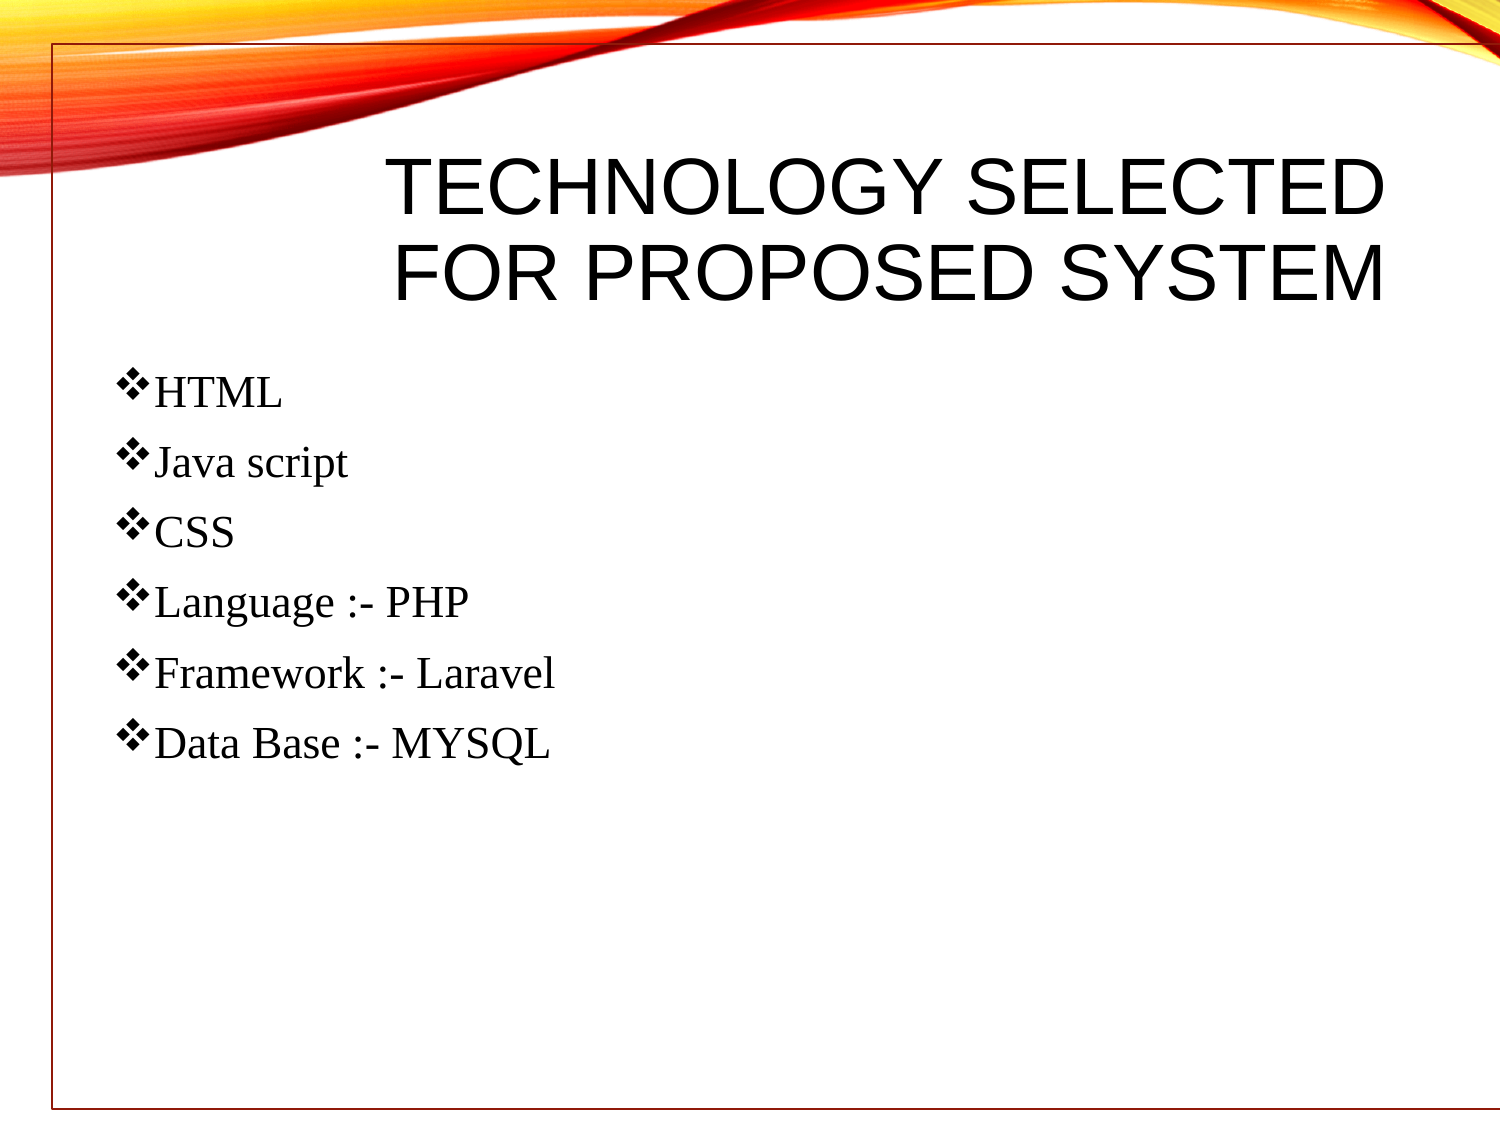

# Technology Selected for Proposed System
HTML
Java script
CSS
Language :- PHP
Framework :- Laravel
Data Base :- MYSQL